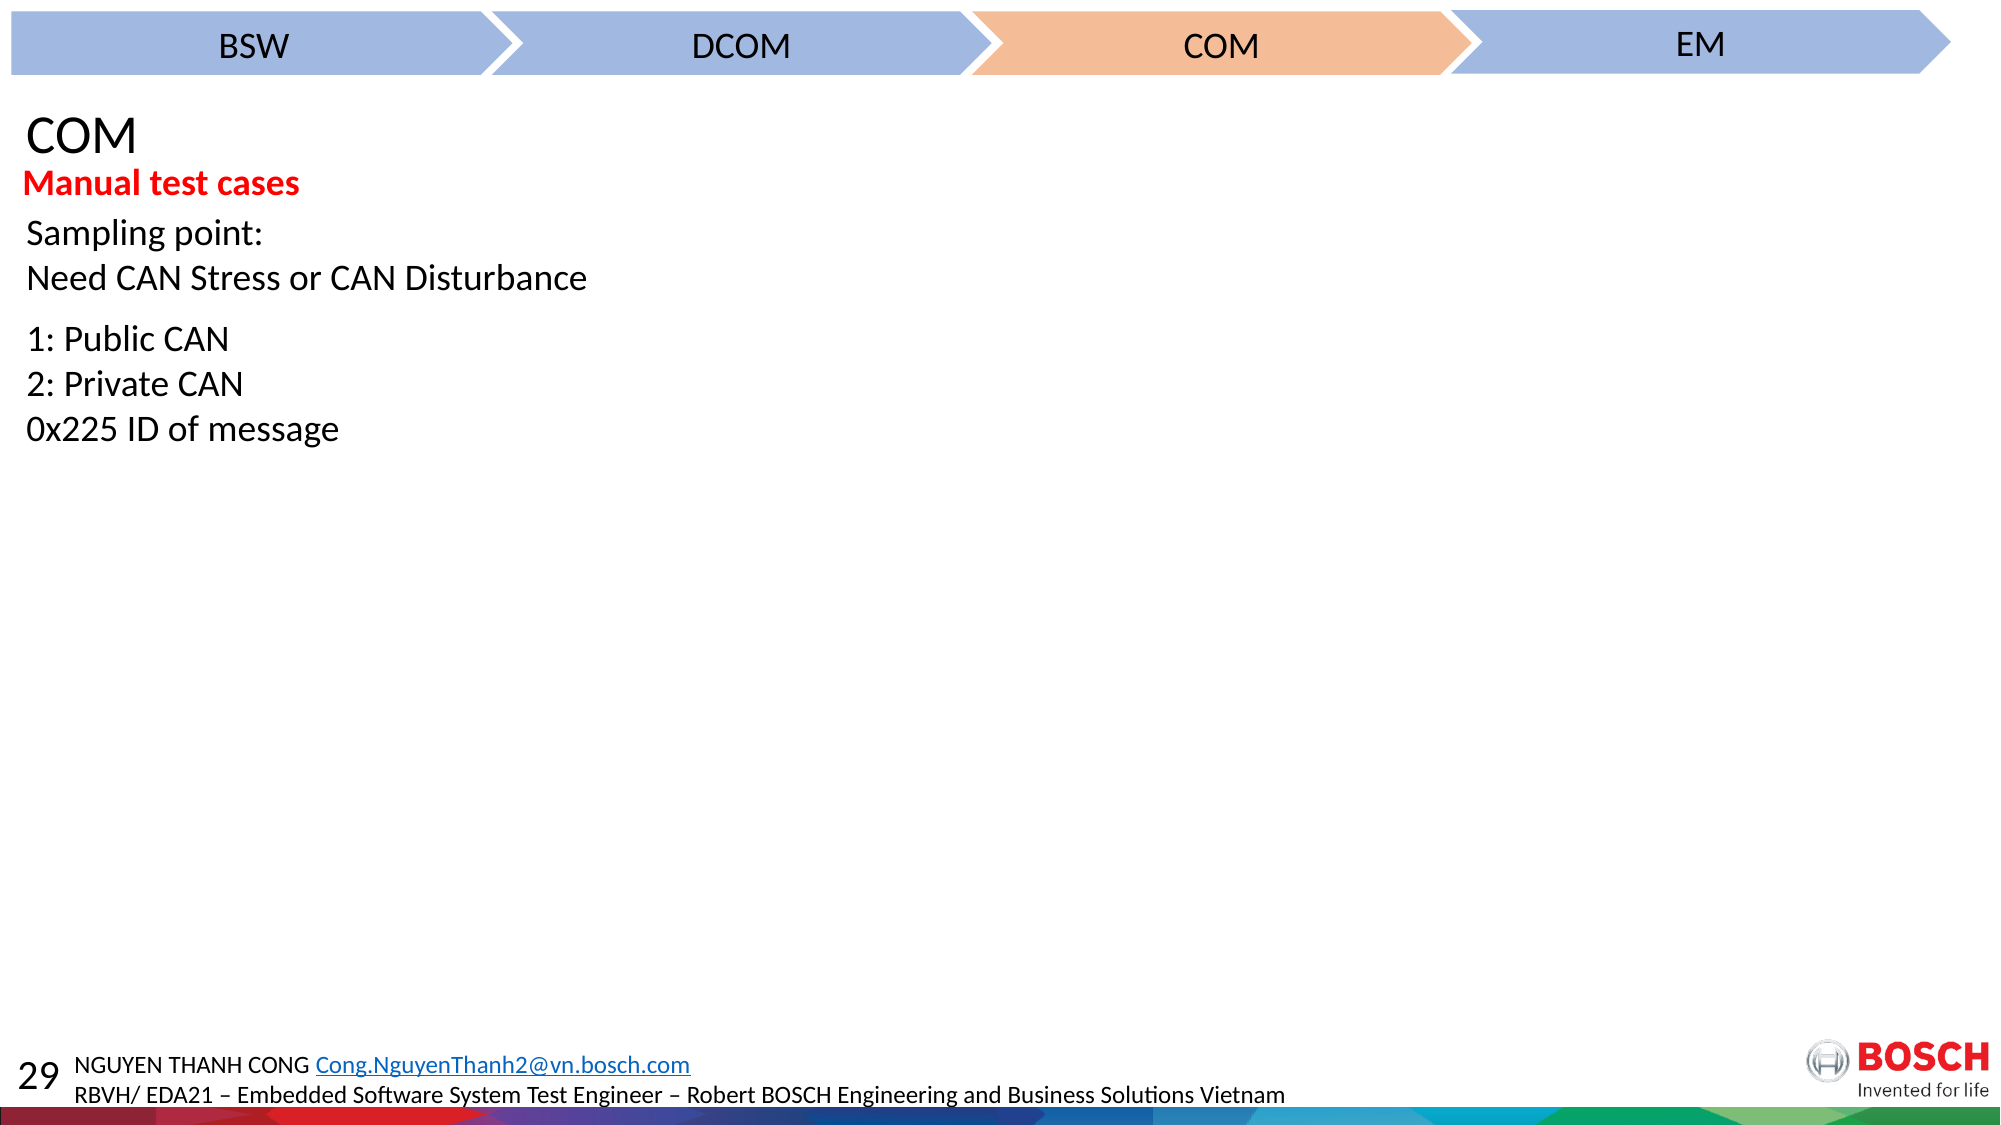

EM
BSW
DCOM
COM
COM
Manual test cases
Sampling point:
Need CAN Stress or CAN Disturbance
1: Public CAN
2: Private CAN
0x225 ID of message